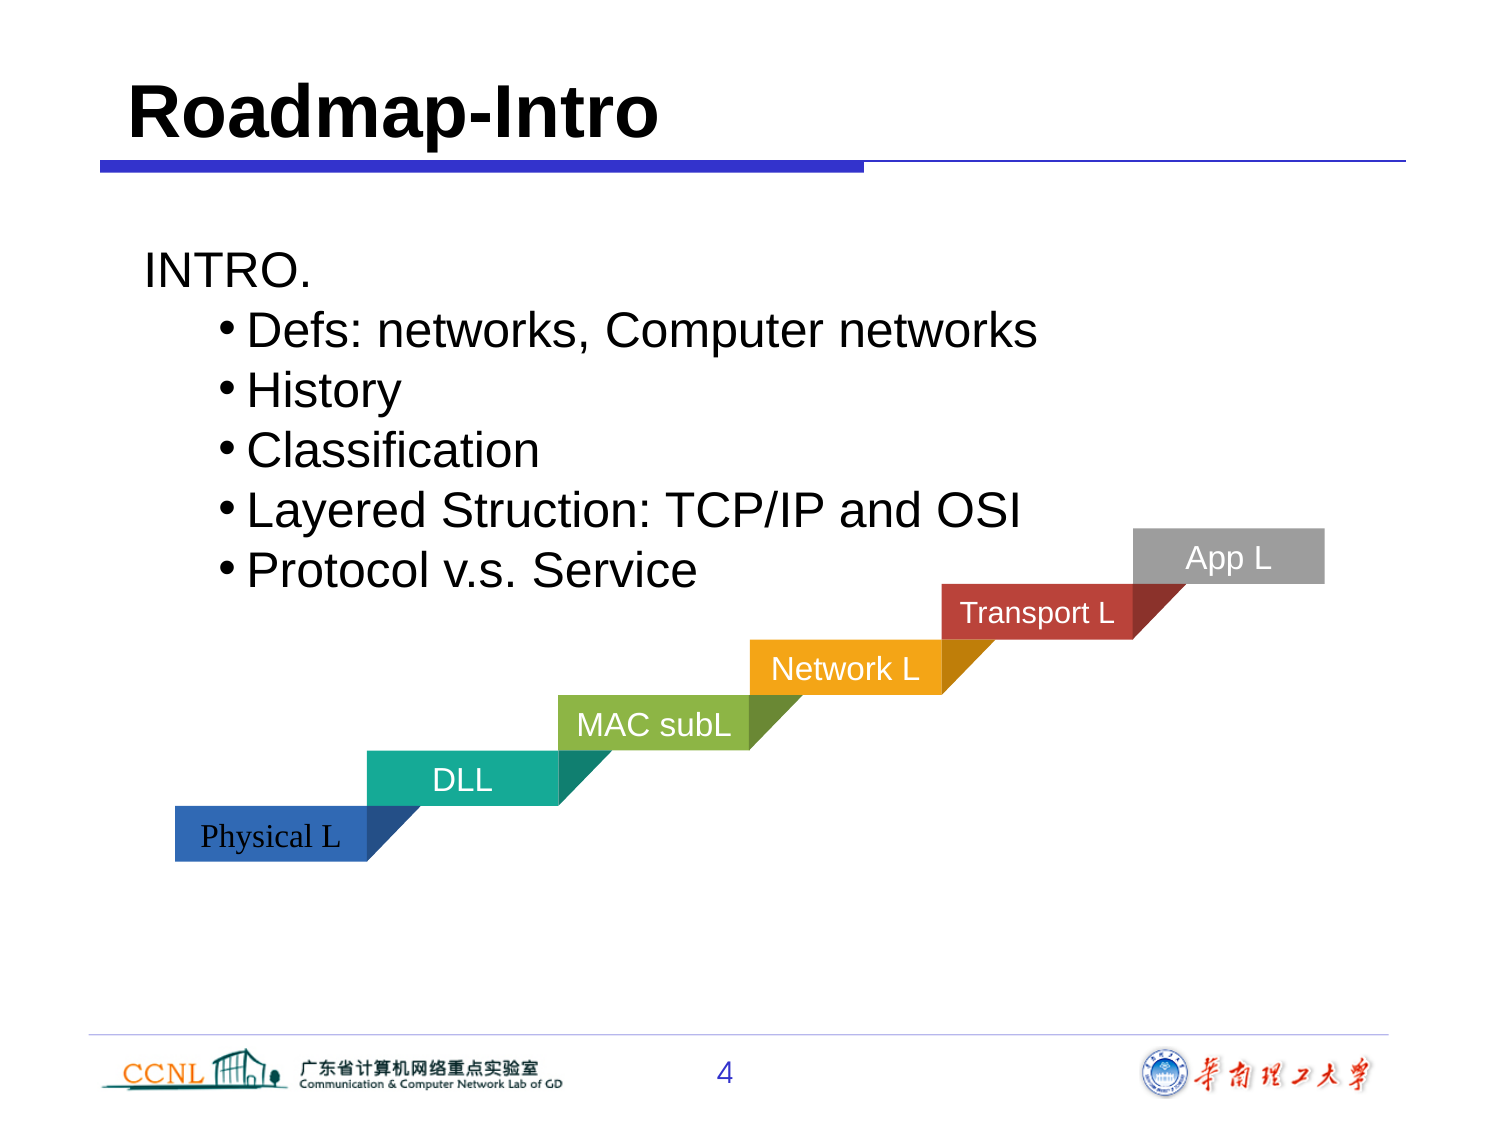

# Roadmap-Intro
INTRO.
Defs: networks, Computer networks
History
Classification
Layered Struction: TCP/IP and OSI
Protocol v.s. Service
App L
Transport L

Network L

MAC subL

DLL

Physical L